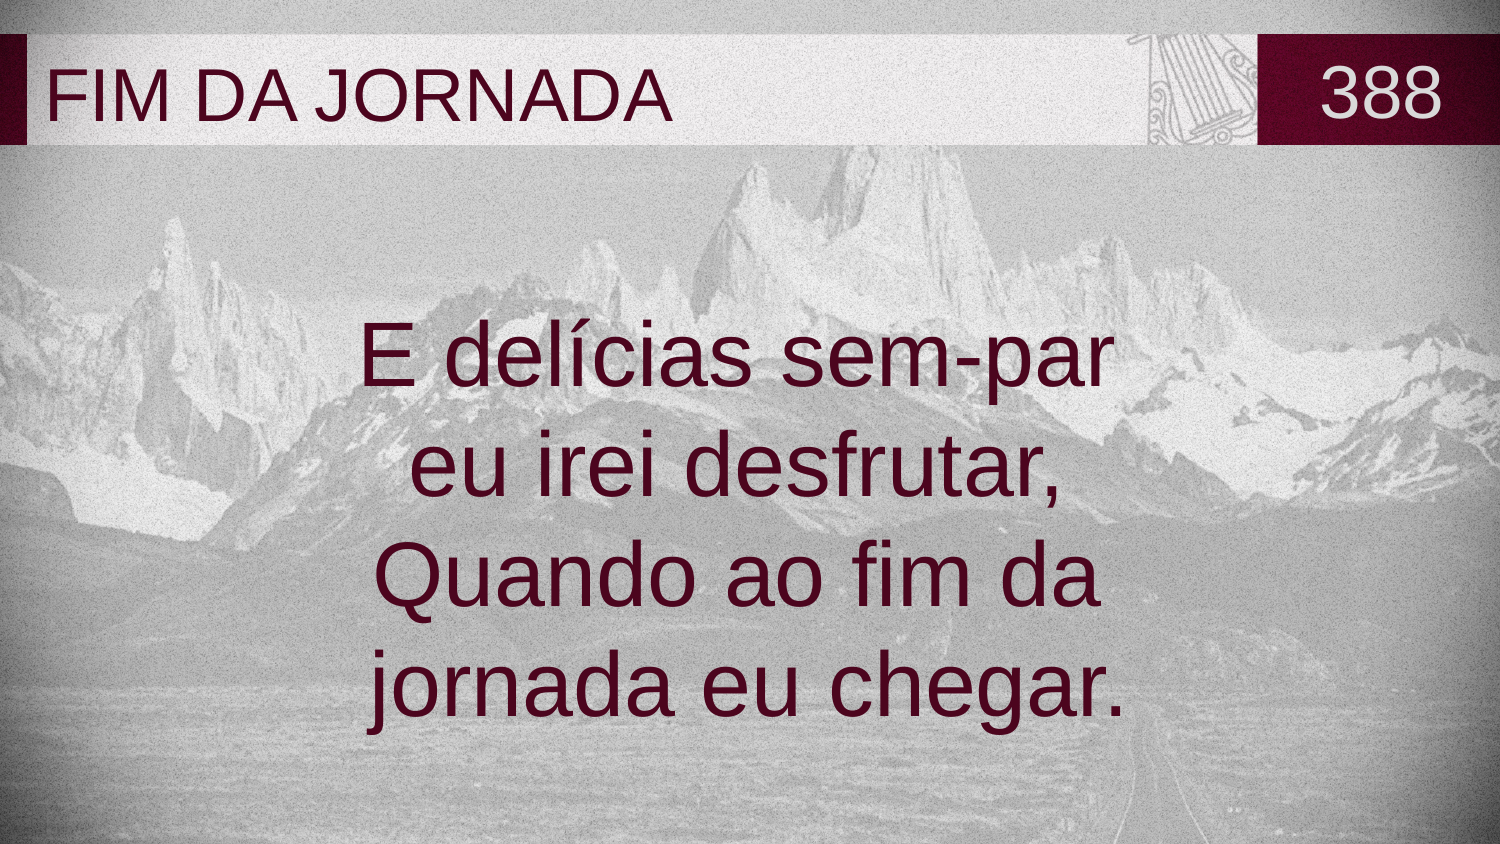

# FIM DA JORNADA
388
E delícias sem-par
eu irei desfrutar,
Quando ao fim da
jornada eu chegar.